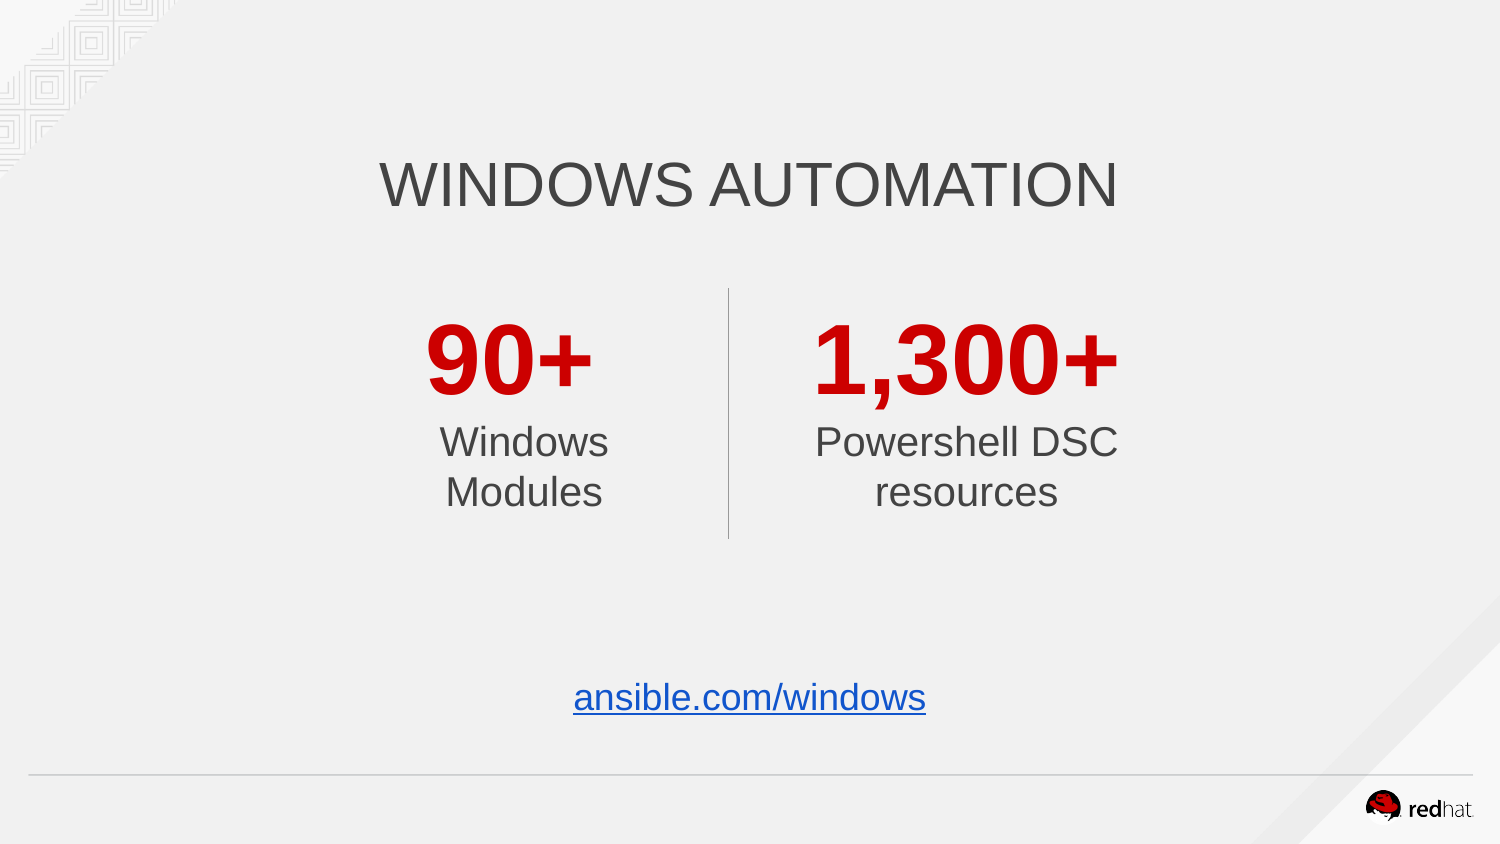

WINDOWS AUTOMATION
90+
Windows Modules
1,300+
Powershell DSC resources
ansible.com/windows